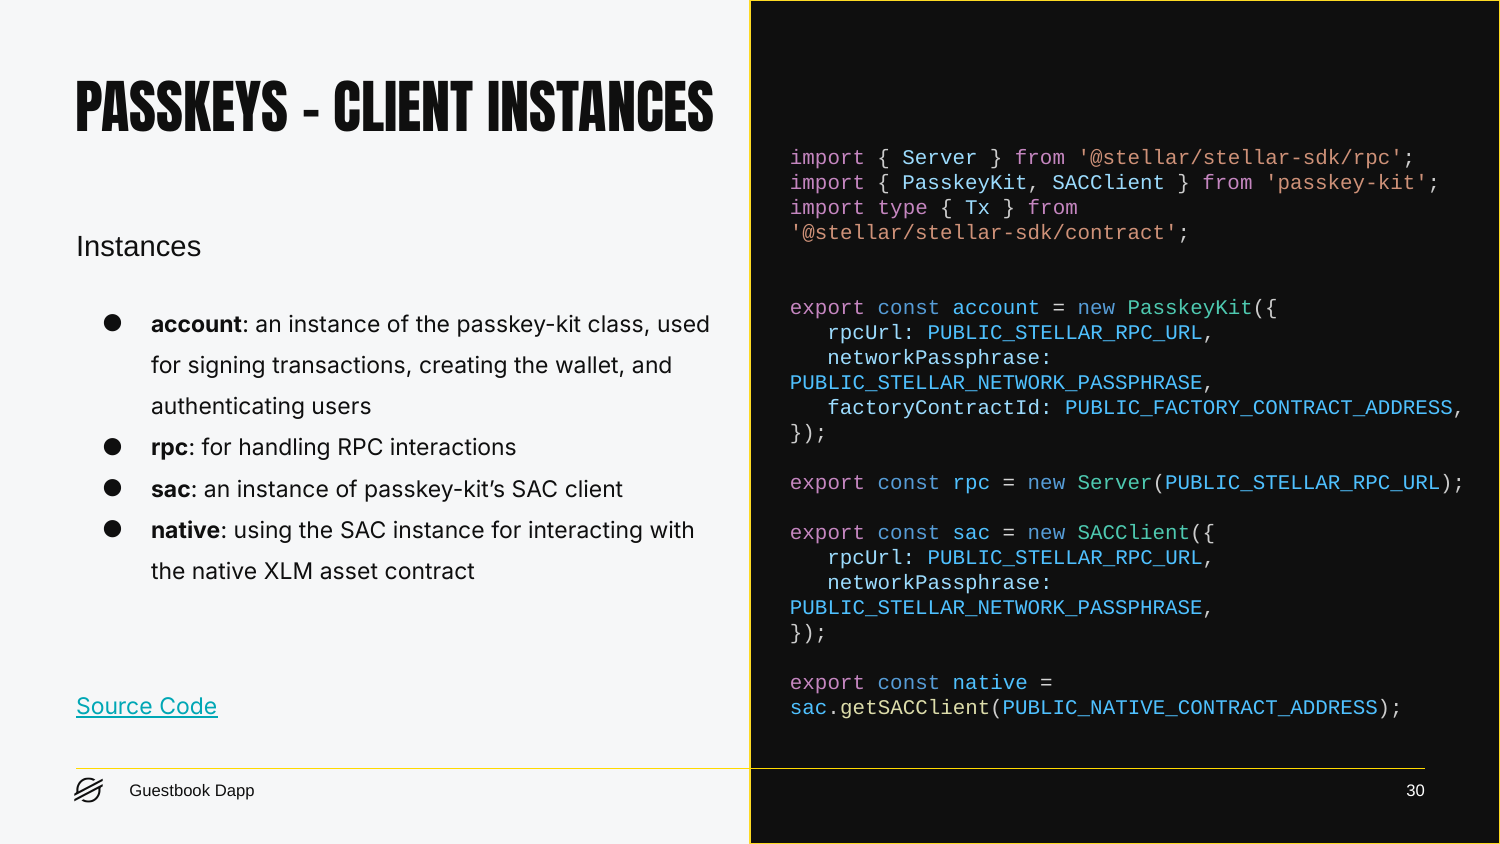

# PASSKEYS - CLIENT INSTANCES
import { Server } from '@stellar/stellar-sdk/rpc';
import { PasskeyKit, SACClient } from 'passkey-kit';
import type { Tx } from '@stellar/stellar-sdk/contract';

export const account = new PasskeyKit({
   rpcUrl: PUBLIC_STELLAR_RPC_URL,
   networkPassphrase: PUBLIC_STELLAR_NETWORK_PASSPHRASE,
   factoryContractId: PUBLIC_FACTORY_CONTRACT_ADDRESS,
});

export const rpc = new Server(PUBLIC_STELLAR_RPC_URL);

export const sac = new SACClient({
   rpcUrl: PUBLIC_STELLAR_RPC_URL,
   networkPassphrase: PUBLIC_STELLAR_NETWORK_PASSPHRASE,
});

export const native = sac.getSACClient(PUBLIC_NATIVE_CONTRACT_ADDRESS);
Instances
account: an instance of the passkey-kit class, used for signing transactions, creating the wallet, and authenticating users
rpc: for handling RPC interactions
sac: an instance of passkey-kit’s SAC client
native: using the SAC instance for interacting with the native XLM asset contract

Source Code
30
Guestbook Dapp